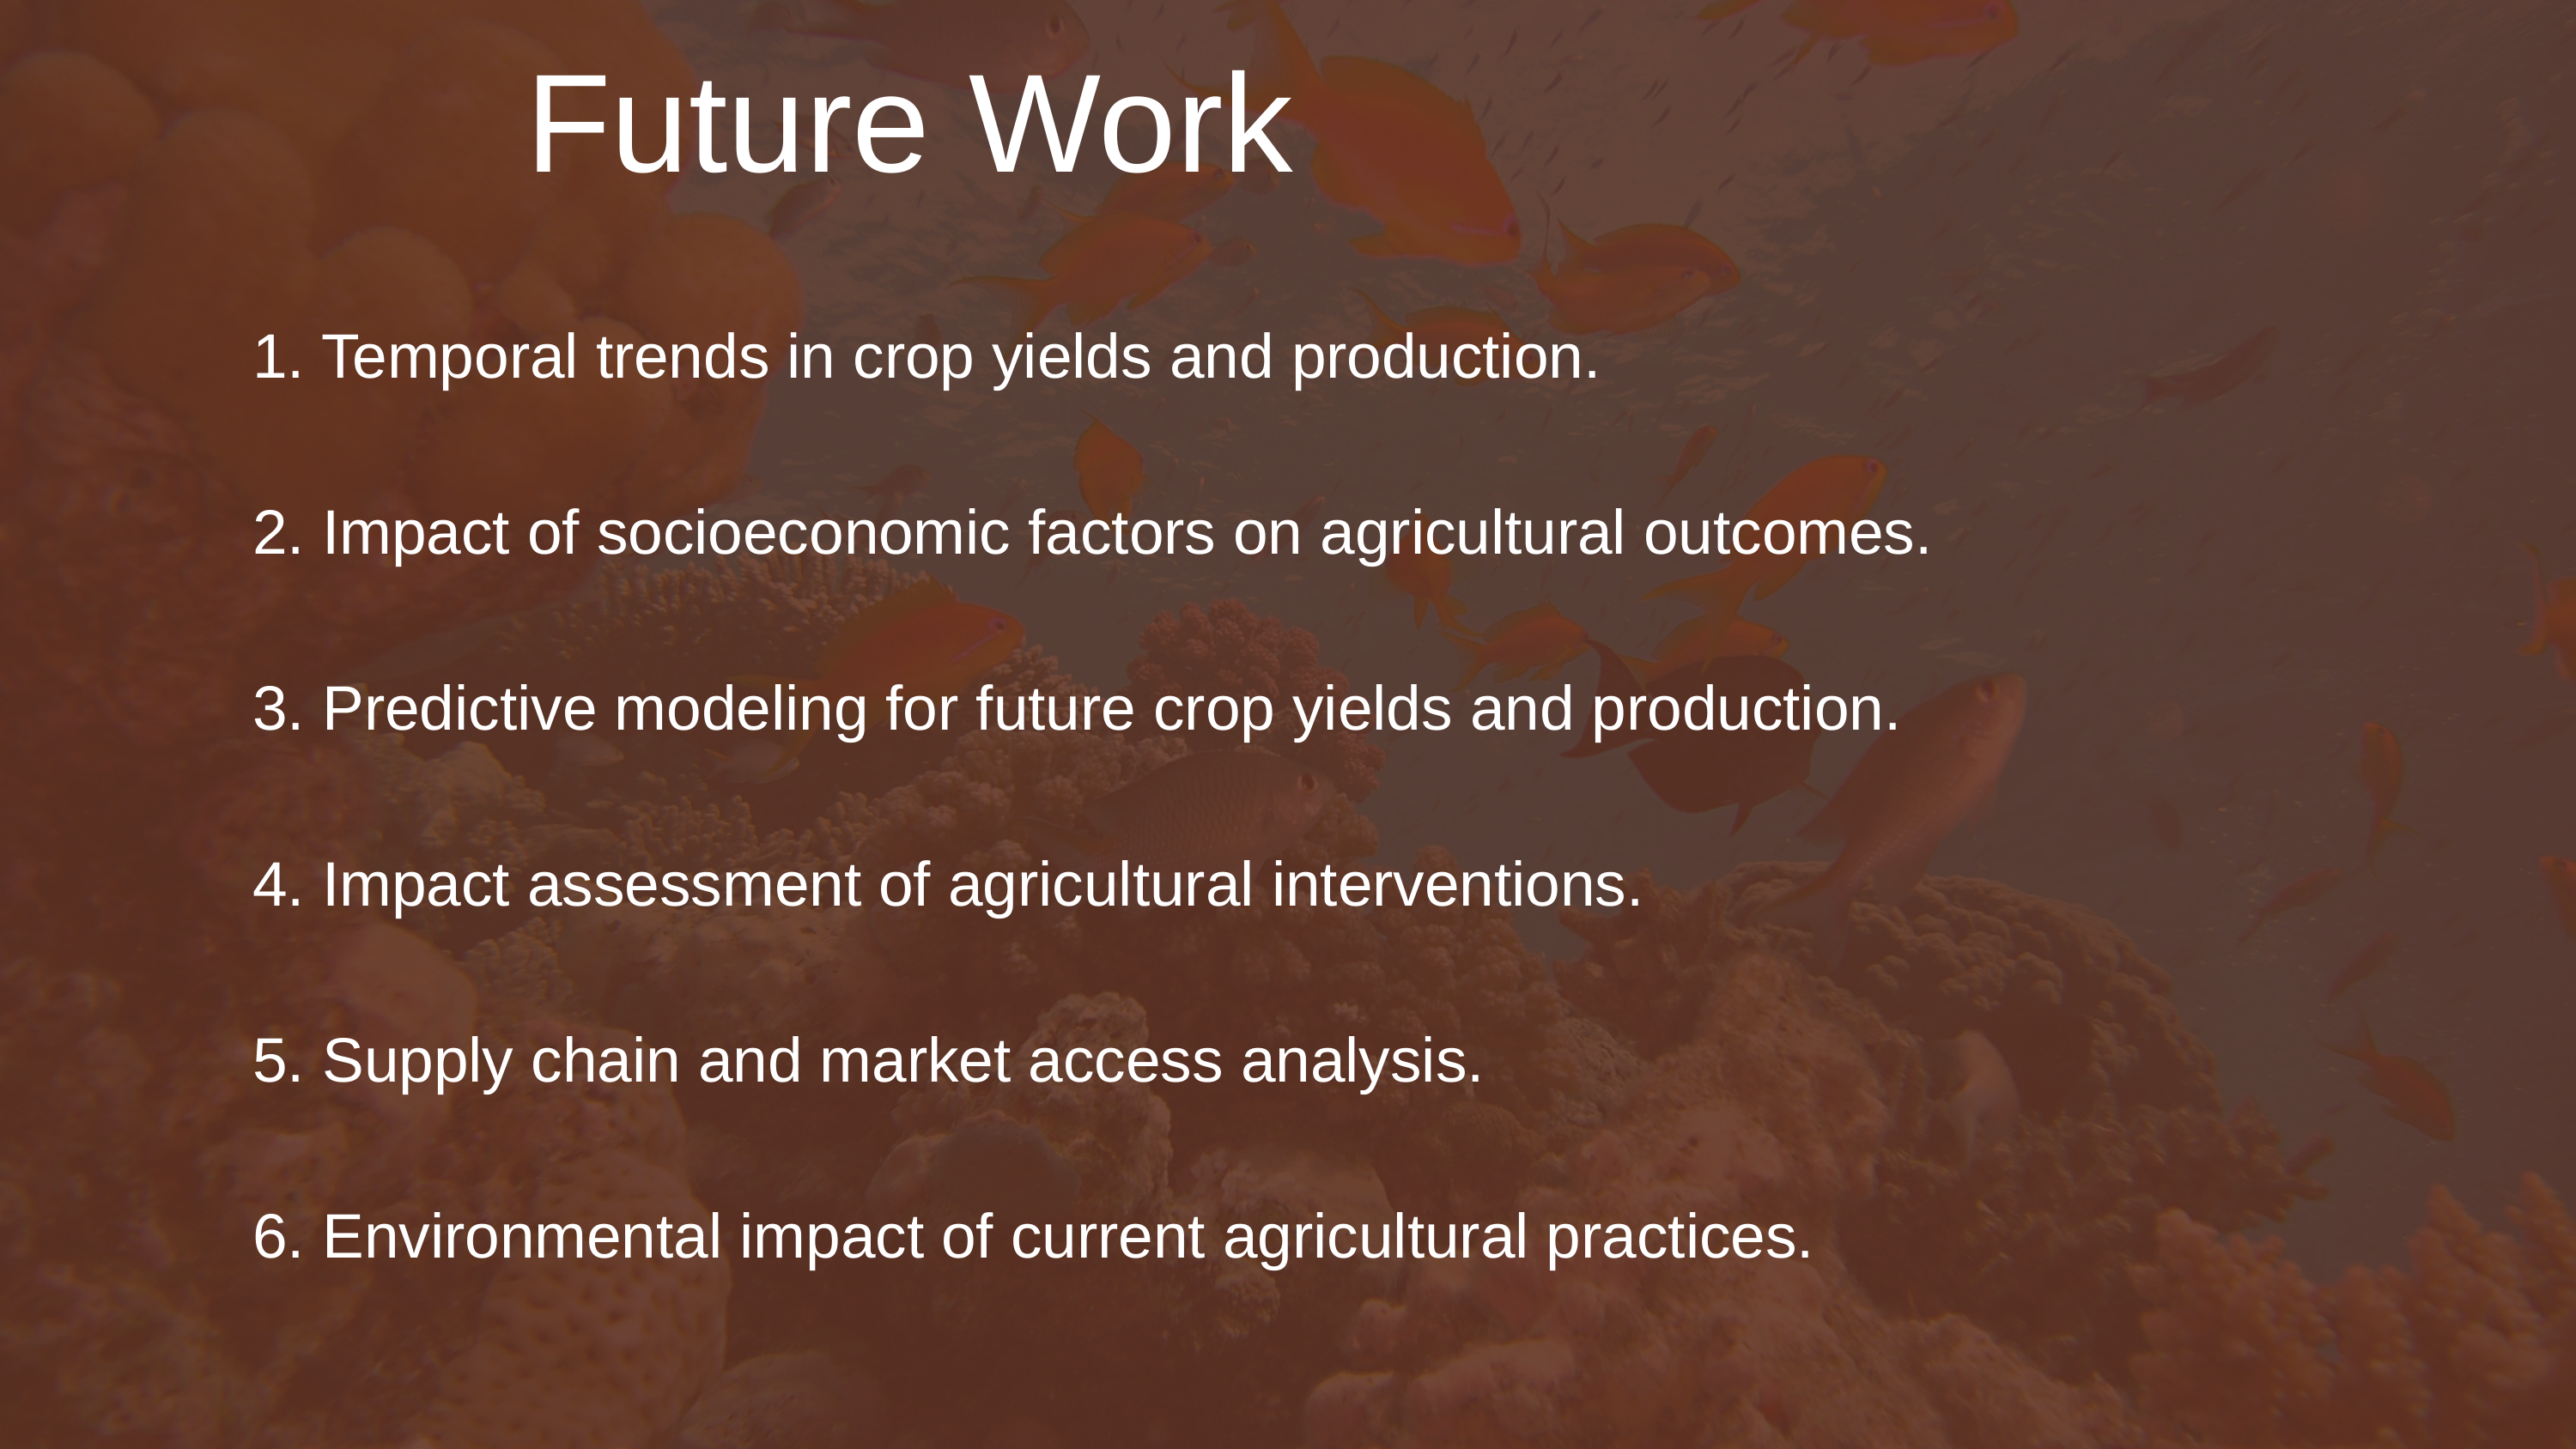

Future Work

1. Temporal trends in crop yields and production.

2. Impact of socioeconomic factors on agricultural outcomes.

3. Predictive modeling for future crop yields and production.

4. Impact assessment of agricultural interventions.

5. Supply chain and market access analysis.

6. Environmental impact of current agricultural practices.